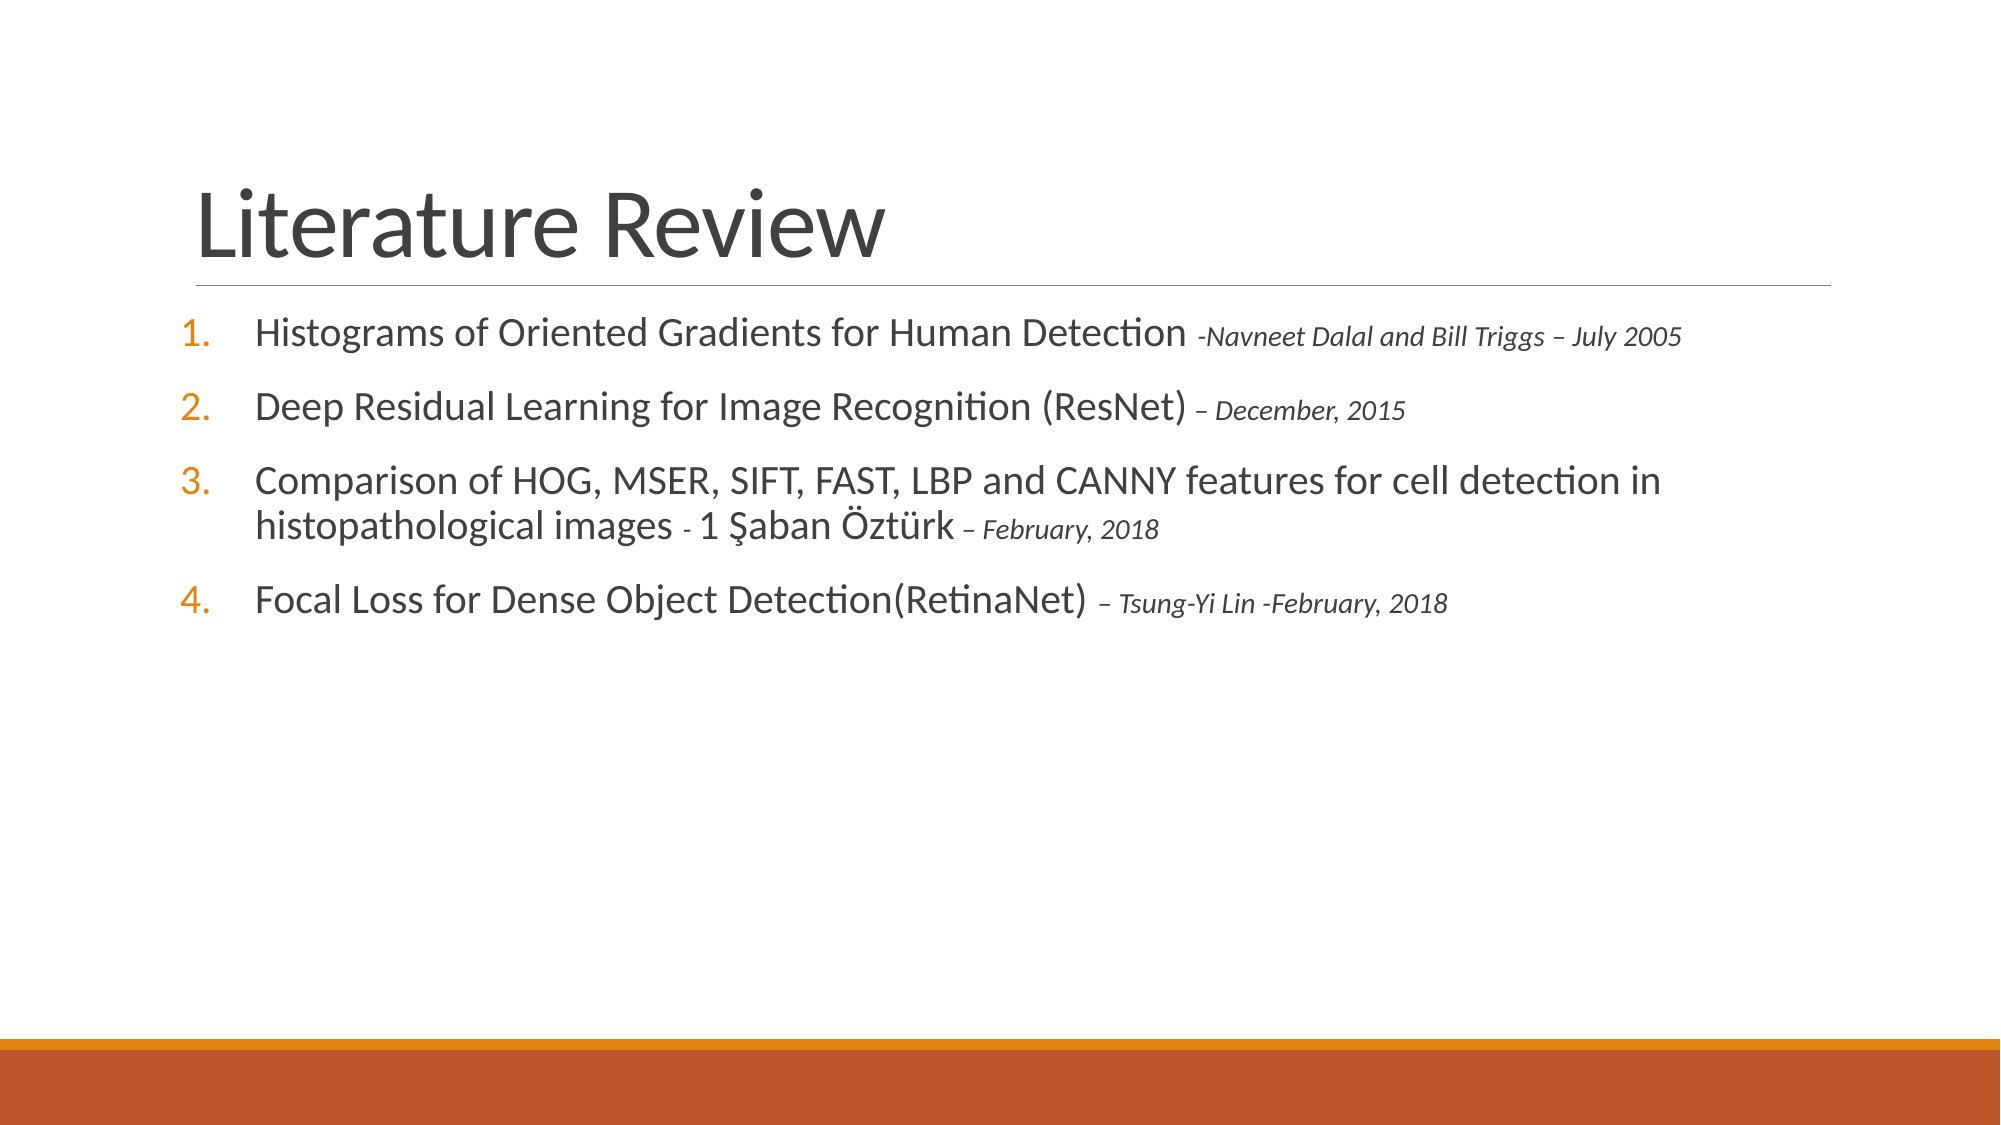

# Literature Review
Histograms of Oriented Gradients for Human Detection -Navneet Dalal and Bill Triggs – July 2005
Deep Residual Learning for Image Recognition (ResNet) – December, 2015
Comparison of HOG, MSER, SIFT, FAST, LBP and CANNY features for cell detection in histopathological images - 1 Şaban Öztürk – February, 2018
Focal Loss for Dense Object Detection(RetinaNet) – Tsung-Yi Lin -February, 2018